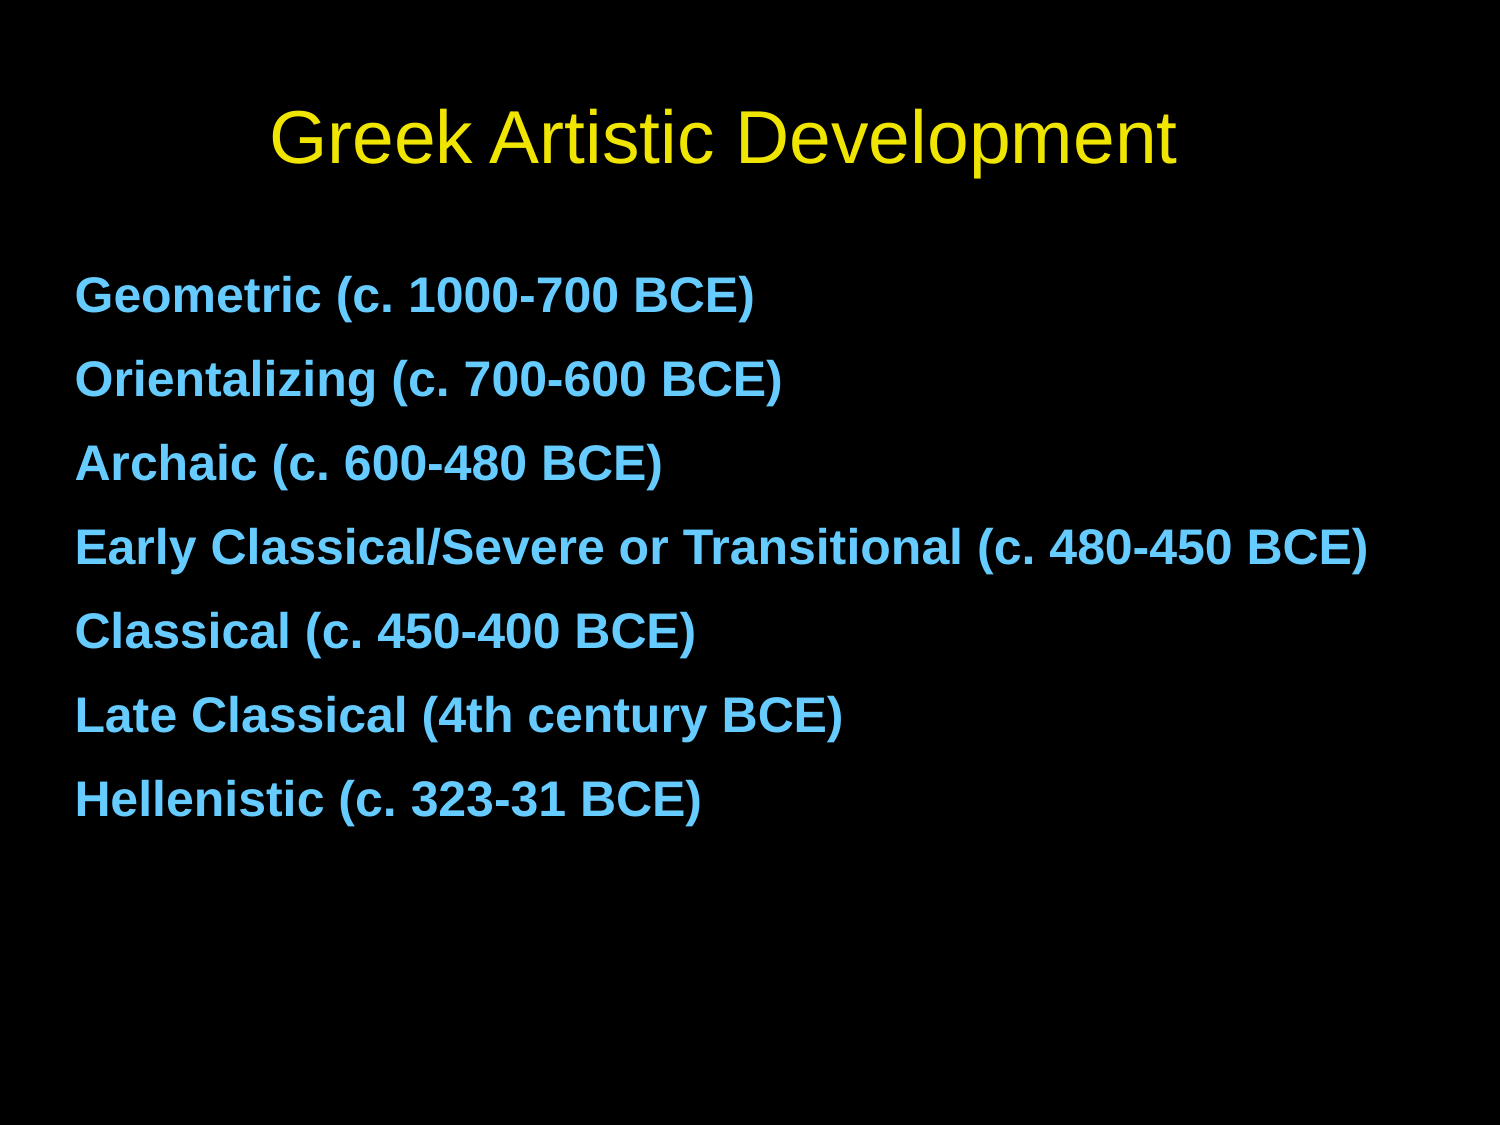

Greek Artistic Development

Geometric (c. 1000-700 BCE)
Orientalizing (c. 700-600 BCE)
Archaic (c. 600-480 BCE)
Early Classical/Severe or Transitional (c. 480-450 BCE)
Classical (c. 450-400 BCE)
Late Classical (4th century BCE)
Hellenistic (c. 323-31 BCE)